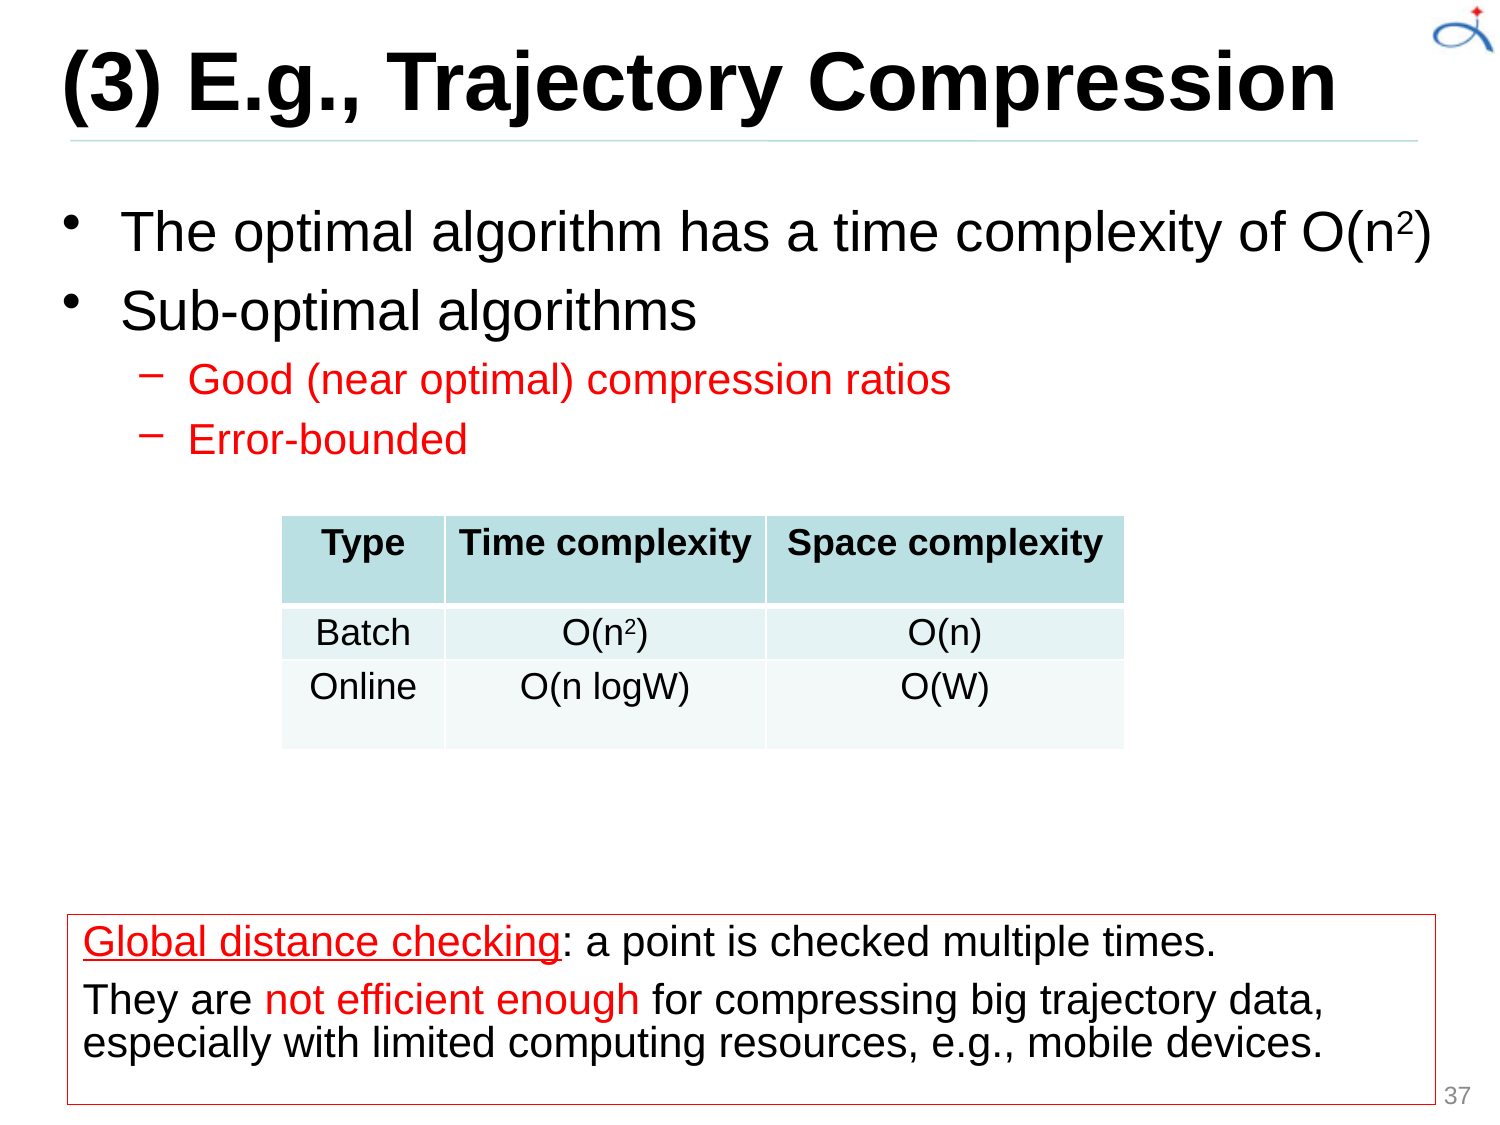

# (3) E.g., Trajectory Compression
The optimal algorithm has a time complexity of O(n2)
Sub-optimal algorithms
Good (near optimal) compression ratios
Error-bounded

| Type | Time complexity | Space complexity |
| --- | --- | --- |
| Batch | O(n2) | O(n) |
| Online | O(n logW) | O(W) |
ζ
Global distance checking: a point is checked multiple times.
They are not efficient enough for compressing big trajectory data, especially with limited computing resources, e.g., mobile devices.
37